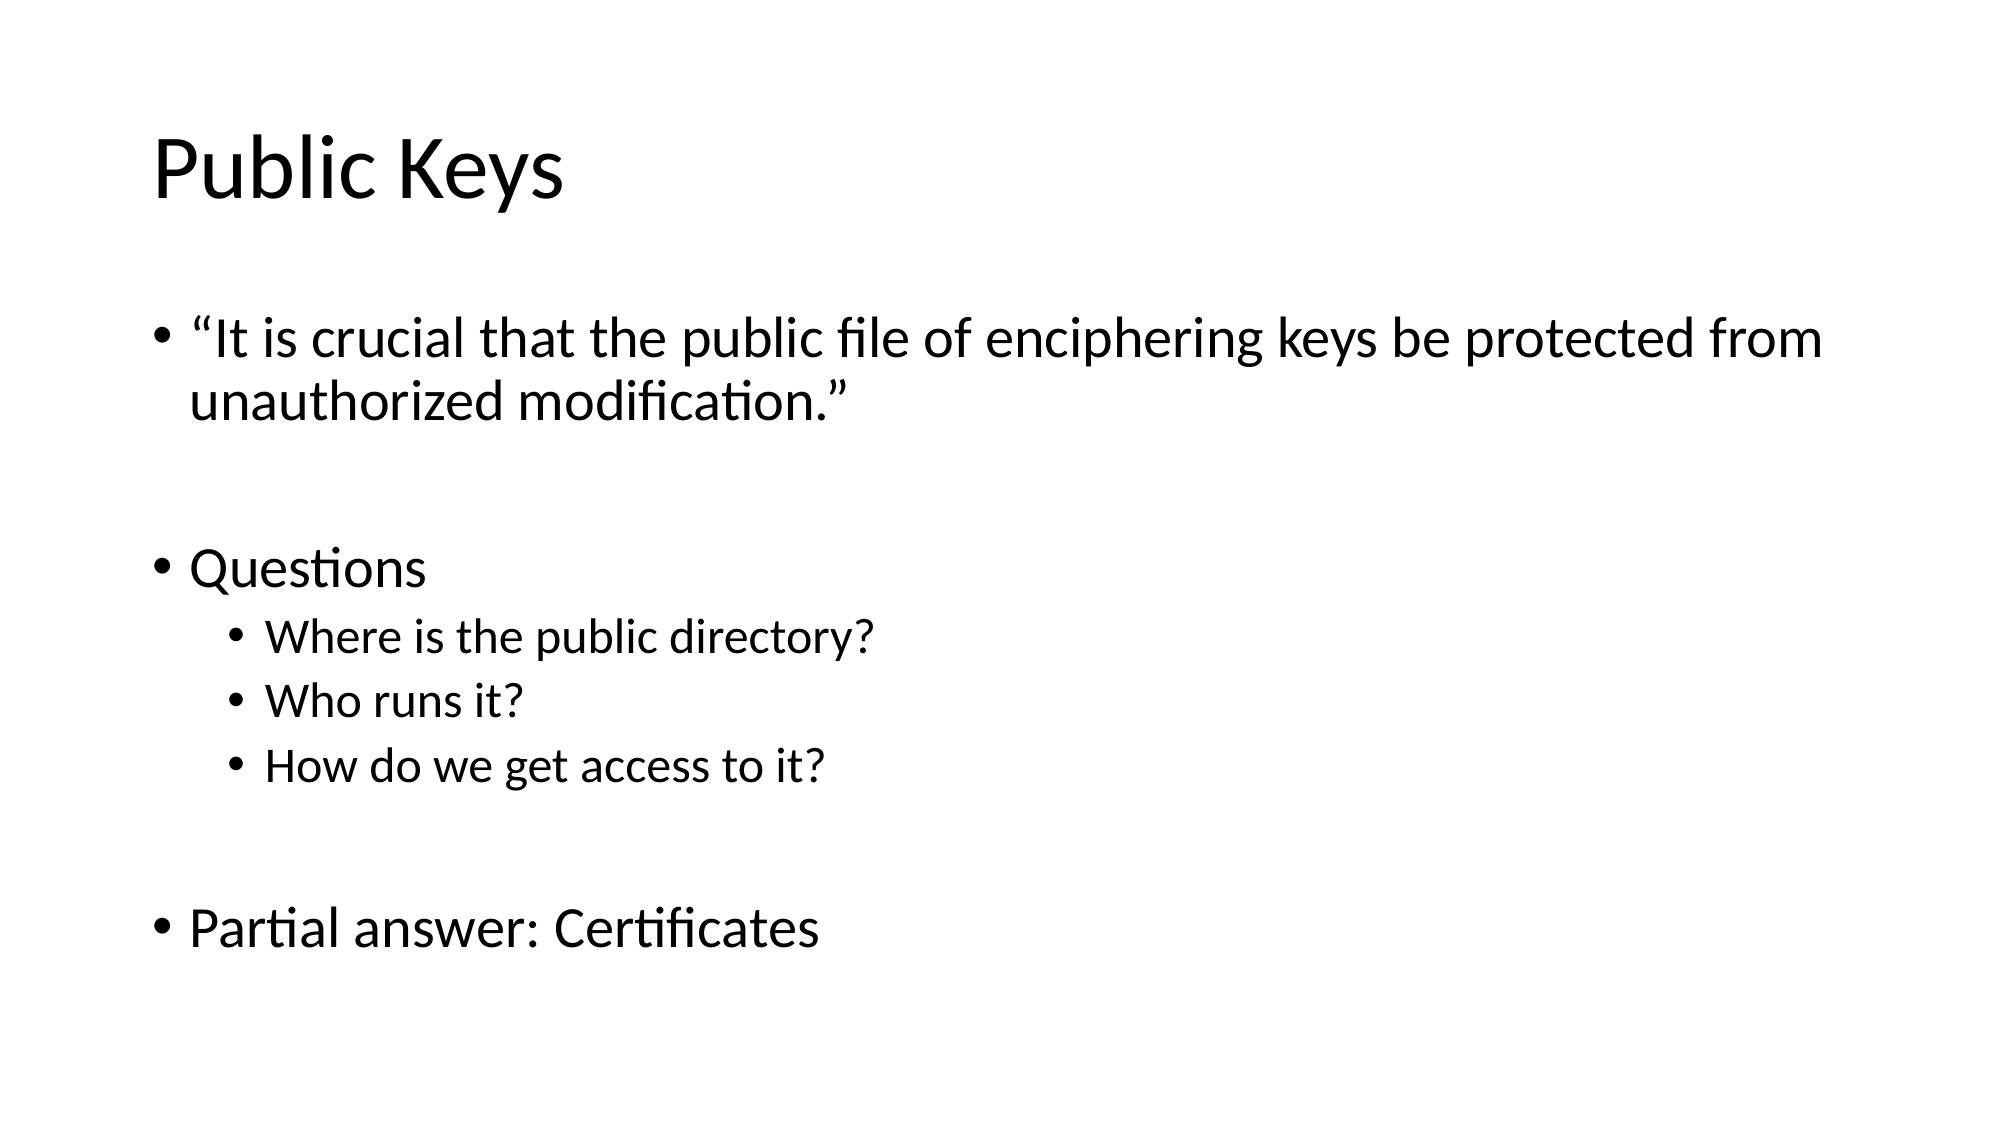

# Public Keys
“It is crucial that the public file of enciphering keys be protected from unauthorized modification.”

Questions
Where is the public directory?
Who runs it?
How do we get access to it?

Partial answer: Certificates